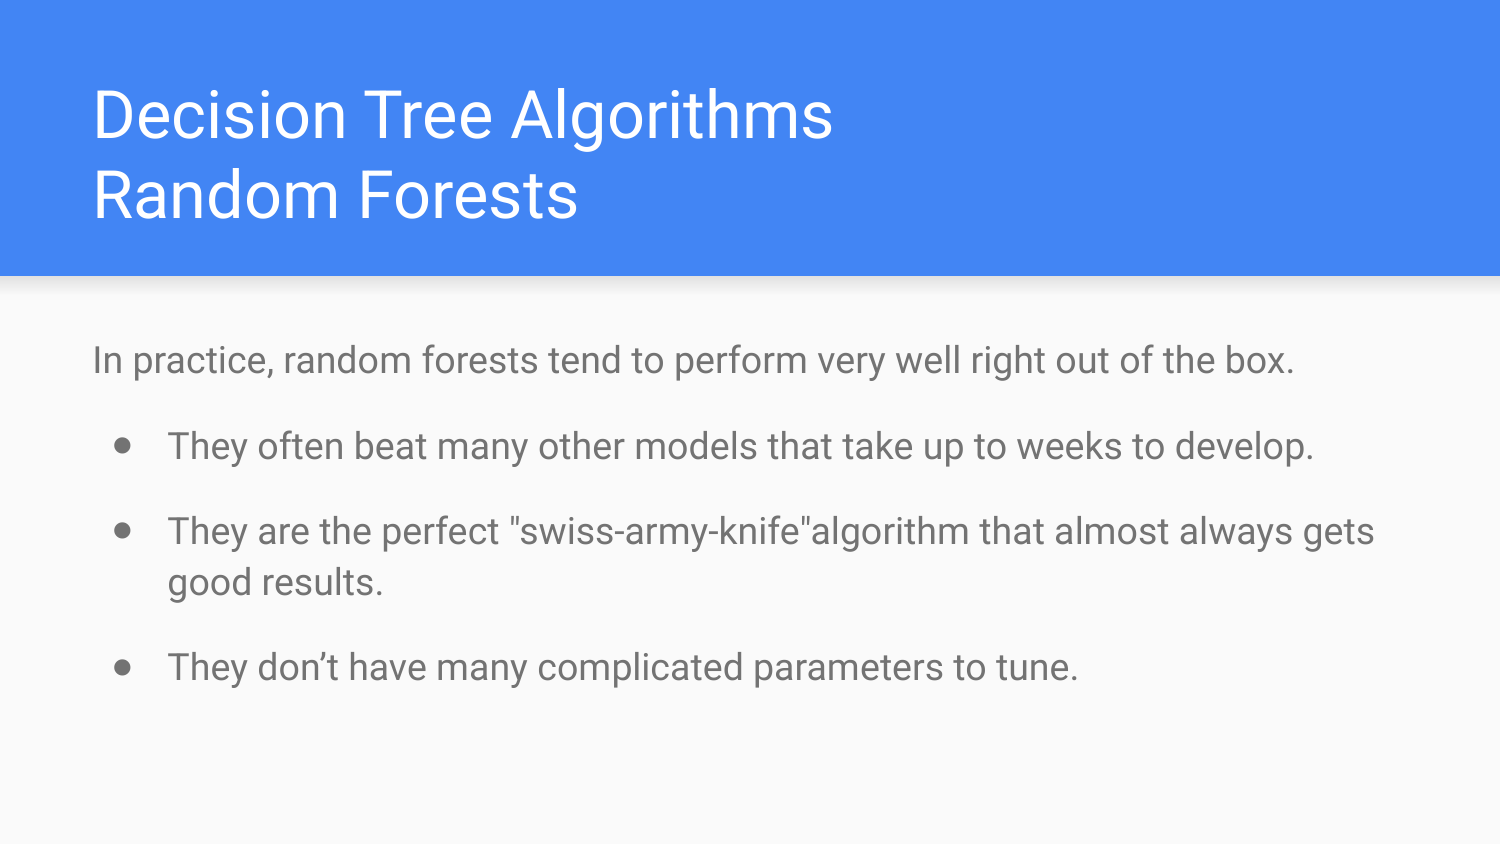

# Decision Tree Algorithms
Random Forests
In practice, random forests tend to perform very well right out of the box.
They often beat many other models that take up to weeks to develop.
They are the perfect "swiss-army-knife"algorithm that almost always gets good results.
They don’t have many complicated parameters to tune.